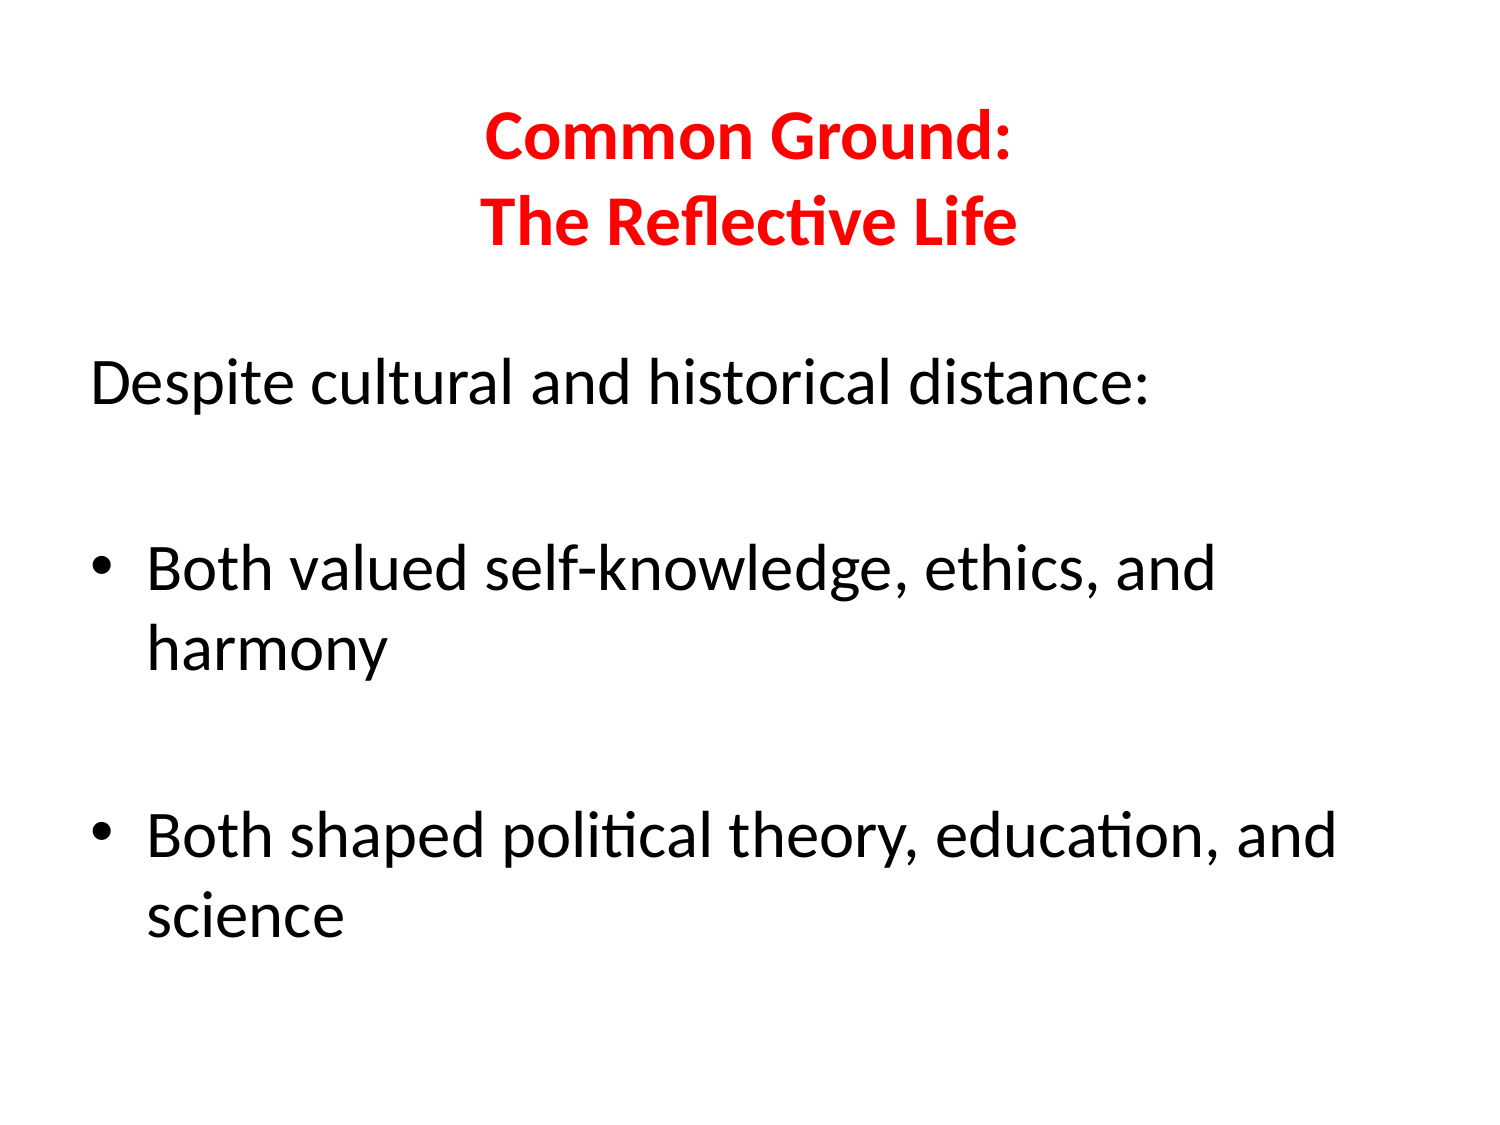

# Common Ground: The Reflective Life
Despite cultural and historical distance:

Both valued self-knowledge, ethics, and harmony

Both shaped political theory, education, and science